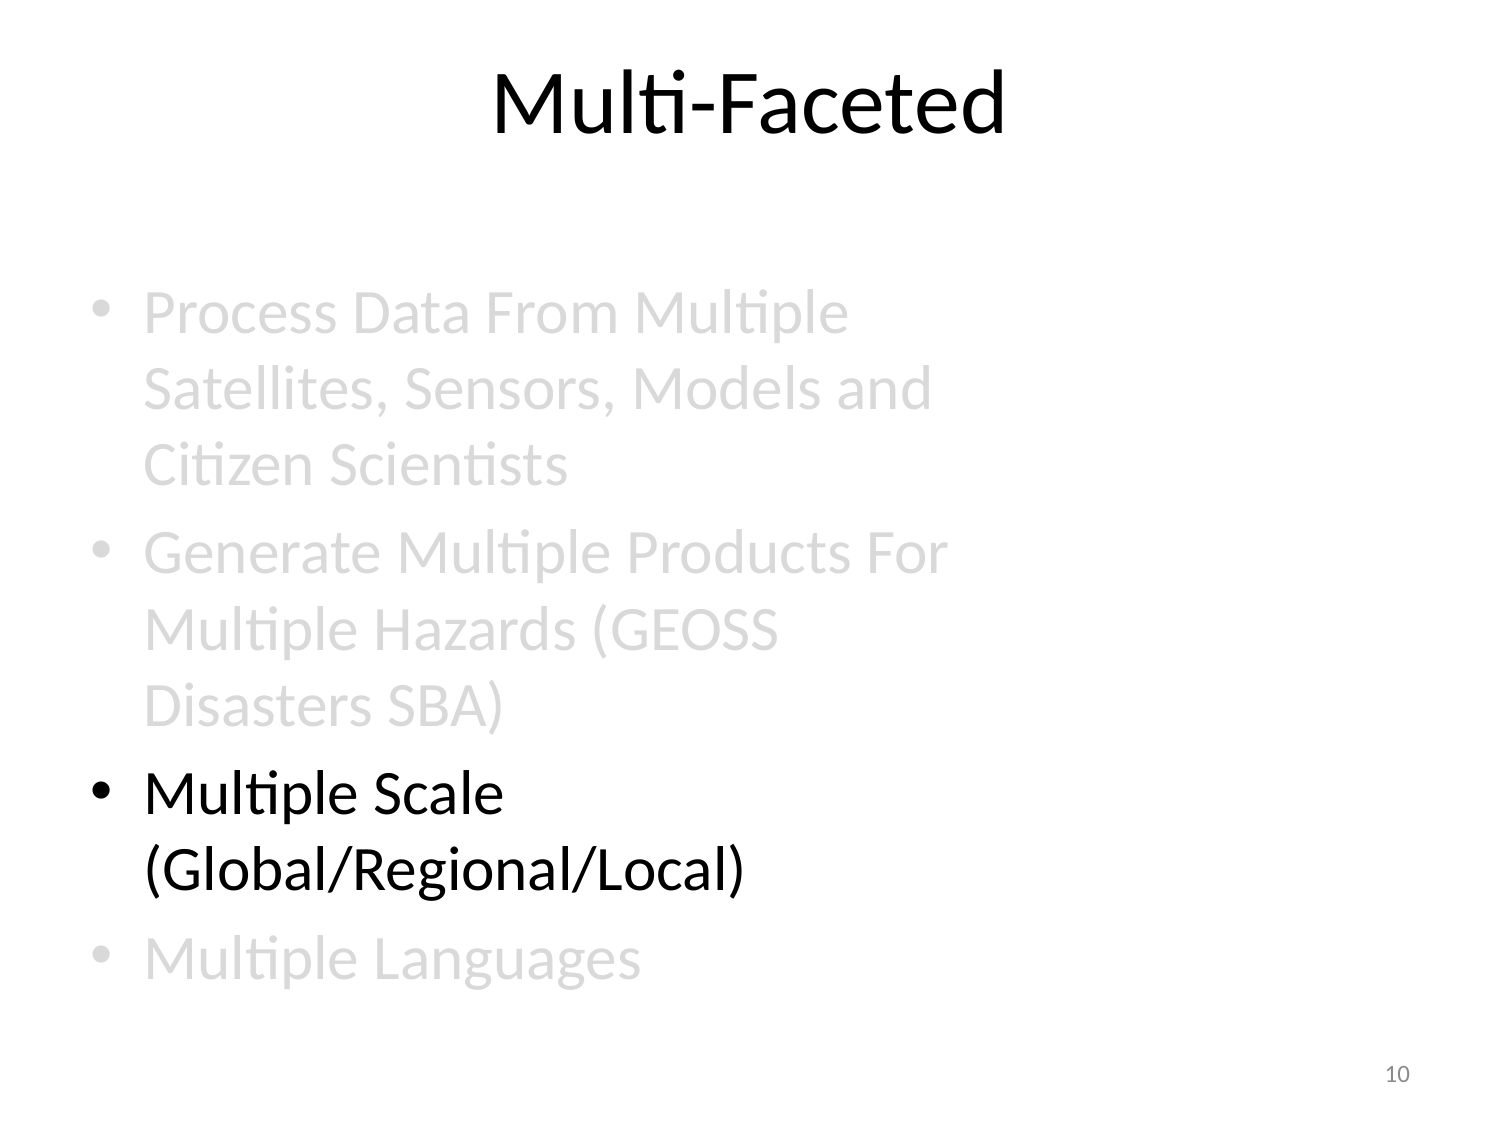

# Multi-Faceted
Process Data From Multiple Satellites, Sensors, Models and Citizen Scientists
Generate Multiple Products For Multiple Hazards (GEOSS Disasters SBA)
Multiple Scale (Global/Regional/Local)
Multiple Languages
10